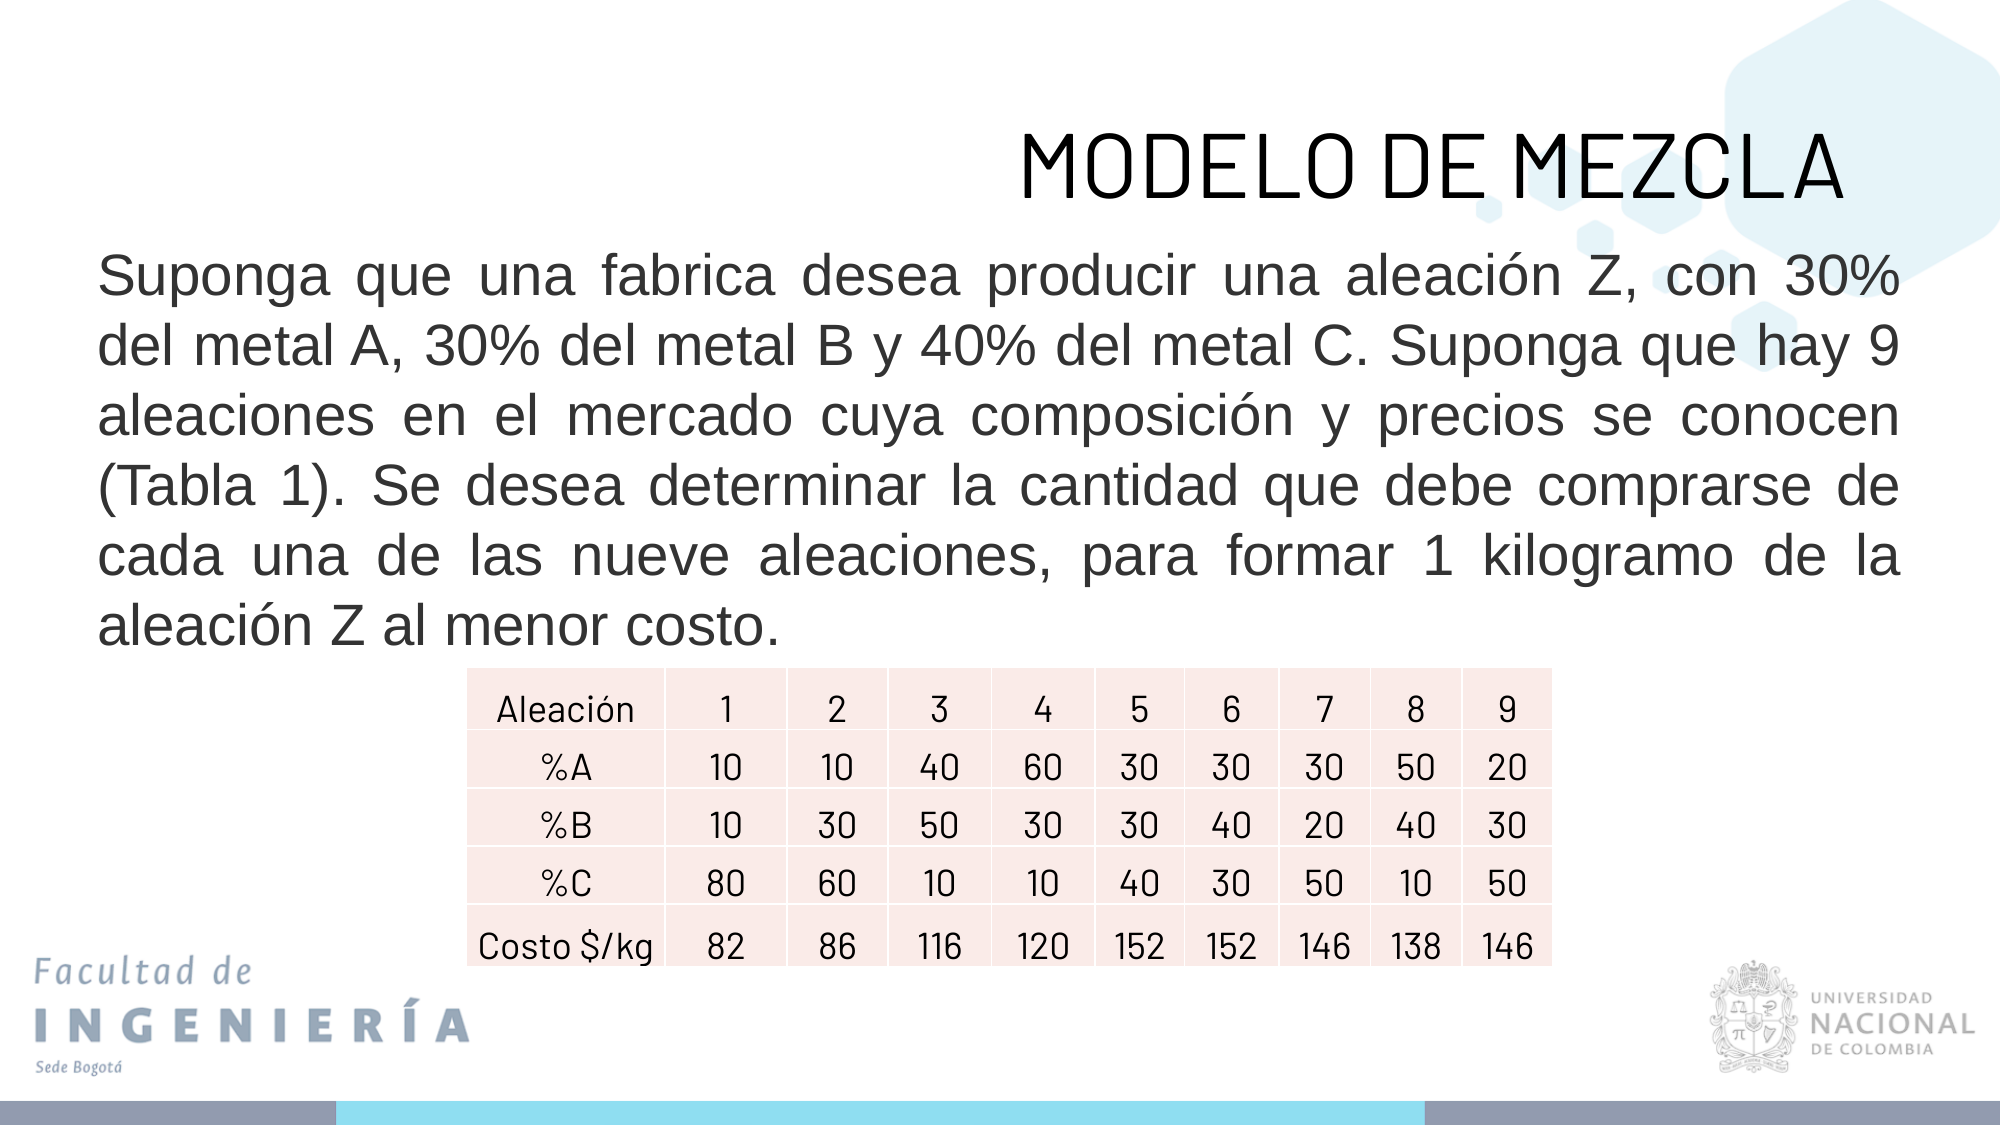

# MODELO DE MEZCLA
Suponga que una fabrica desea producir una aleación Z, con 30% del metal A, 30% del metal B y 40% del metal C. Suponga que hay 9 aleaciones en el mercado cuya composición y precios se conocen (Tabla 1). Se desea determinar la cantidad que debe comprarse de cada una de las nueve aleaciones, para formar 1 kilogramo de la aleación Z al menor costo.
| Aleación | 1 | 2 | 3 | 4 | 5 | 6 | 7 | 8 | 9 |
| --- | --- | --- | --- | --- | --- | --- | --- | --- | --- |
| %A | 10 | 10 | 40 | 60 | 30 | 30 | 30 | 50 | 20 |
| %B | 10 | 30 | 50 | 30 | 30 | 40 | 20 | 40 | 30 |
| %C | 80 | 60 | 10 | 10 | 40 | 30 | 50 | 10 | 50 |
| Costo $/kg | 82 | 86 | 116 | 120 | 152 | 152 | 146 | 138 | 146 |